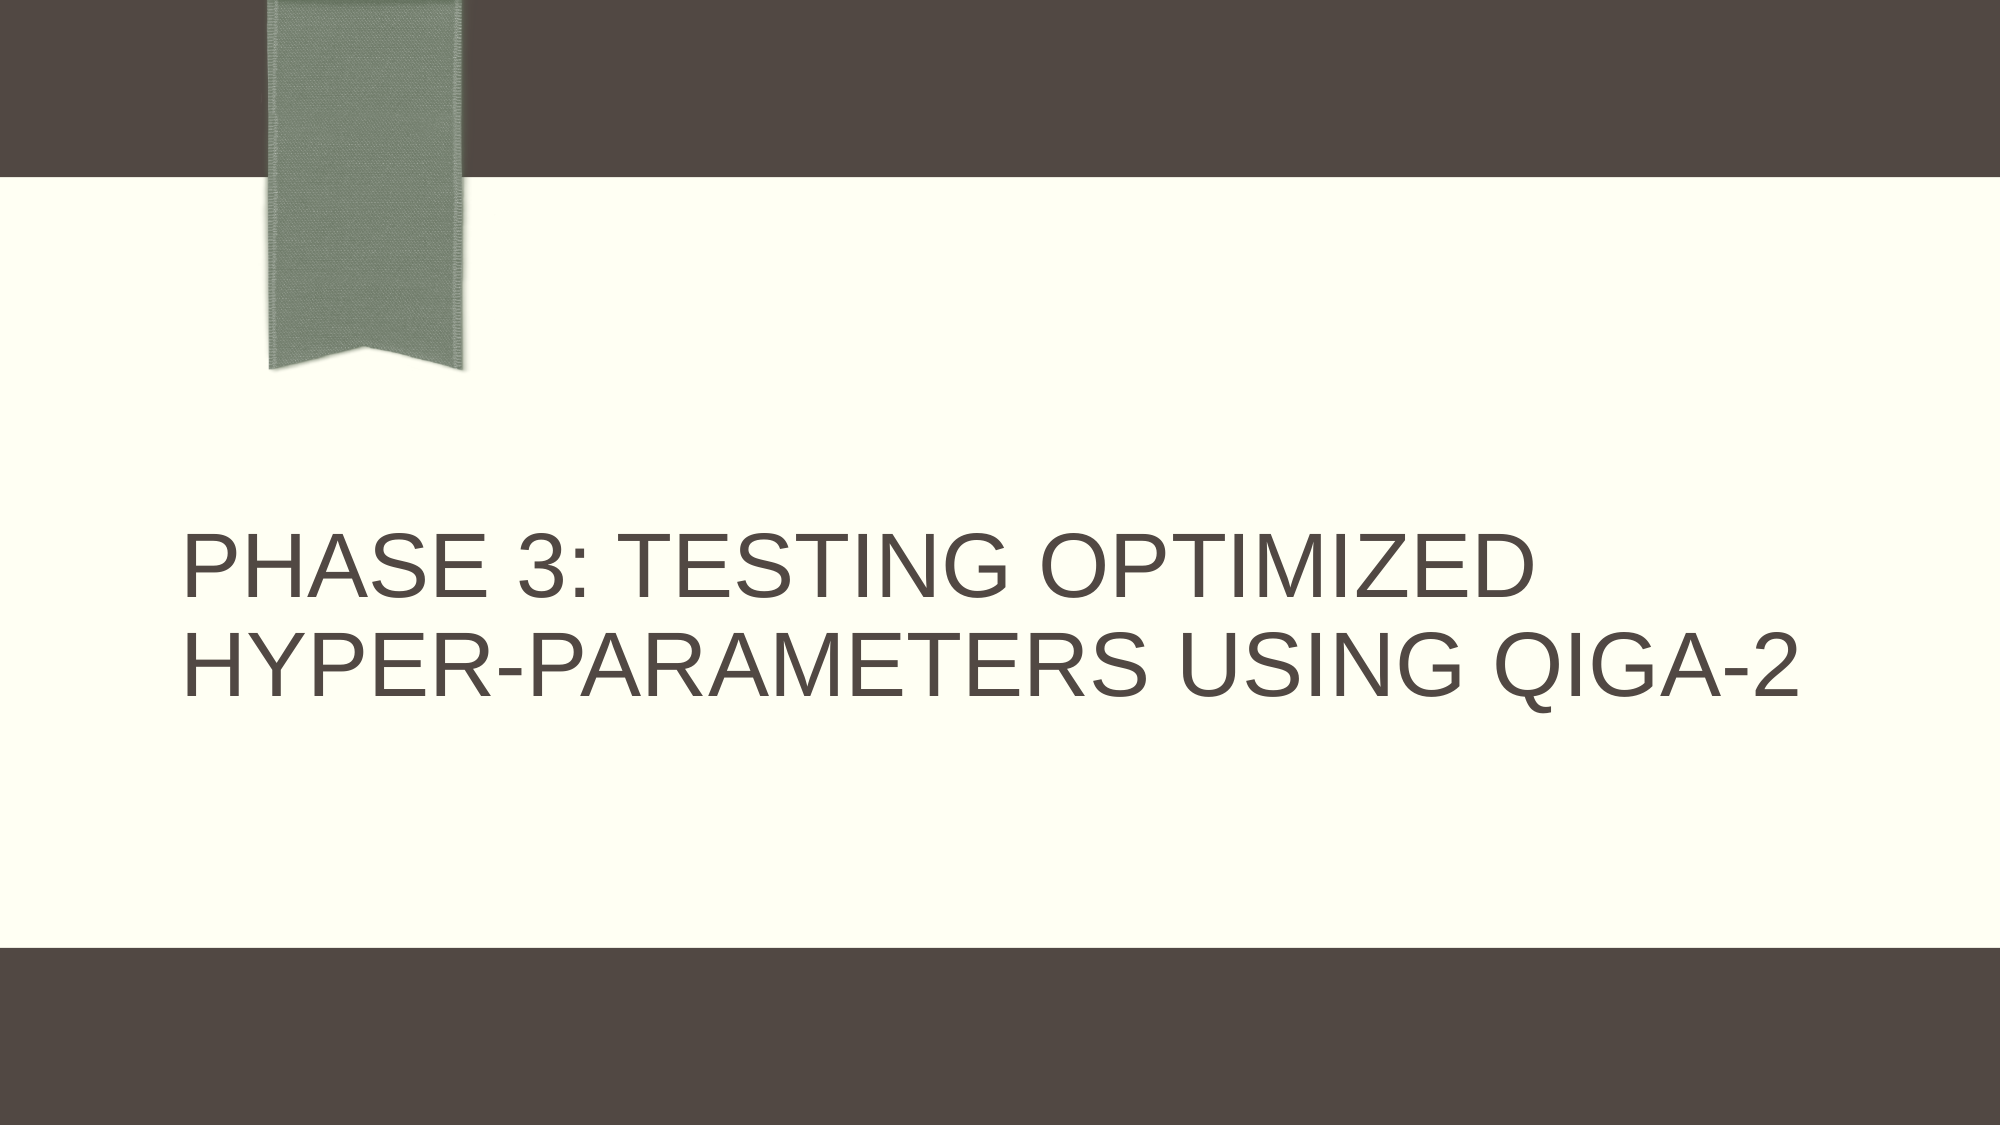

# PHASE 3: Testing Optimized Hyper-Parameters using QIGA-2